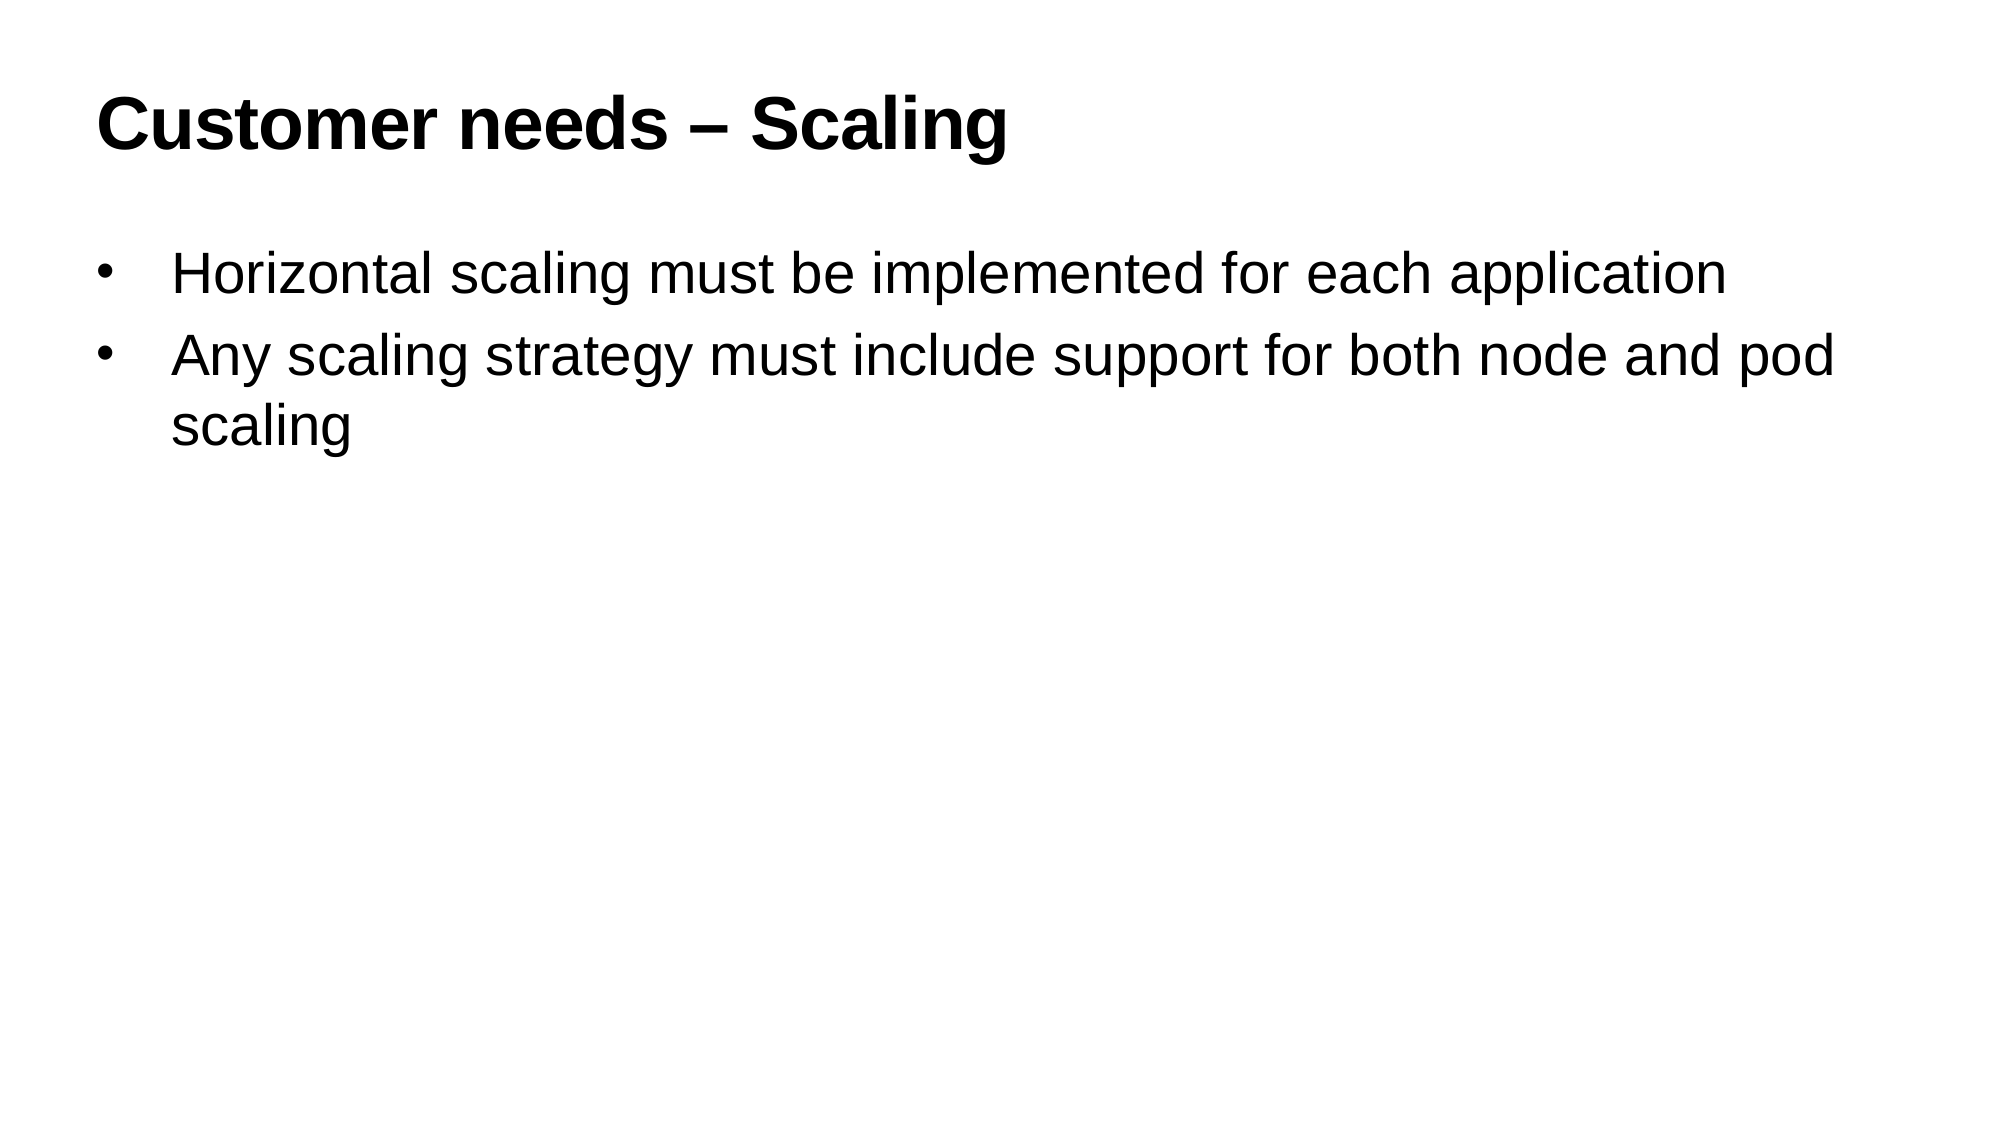

# Customer needs – Scaling
Horizontal scaling must be implemented for each application
Any scaling strategy must include support for both node and pod scaling